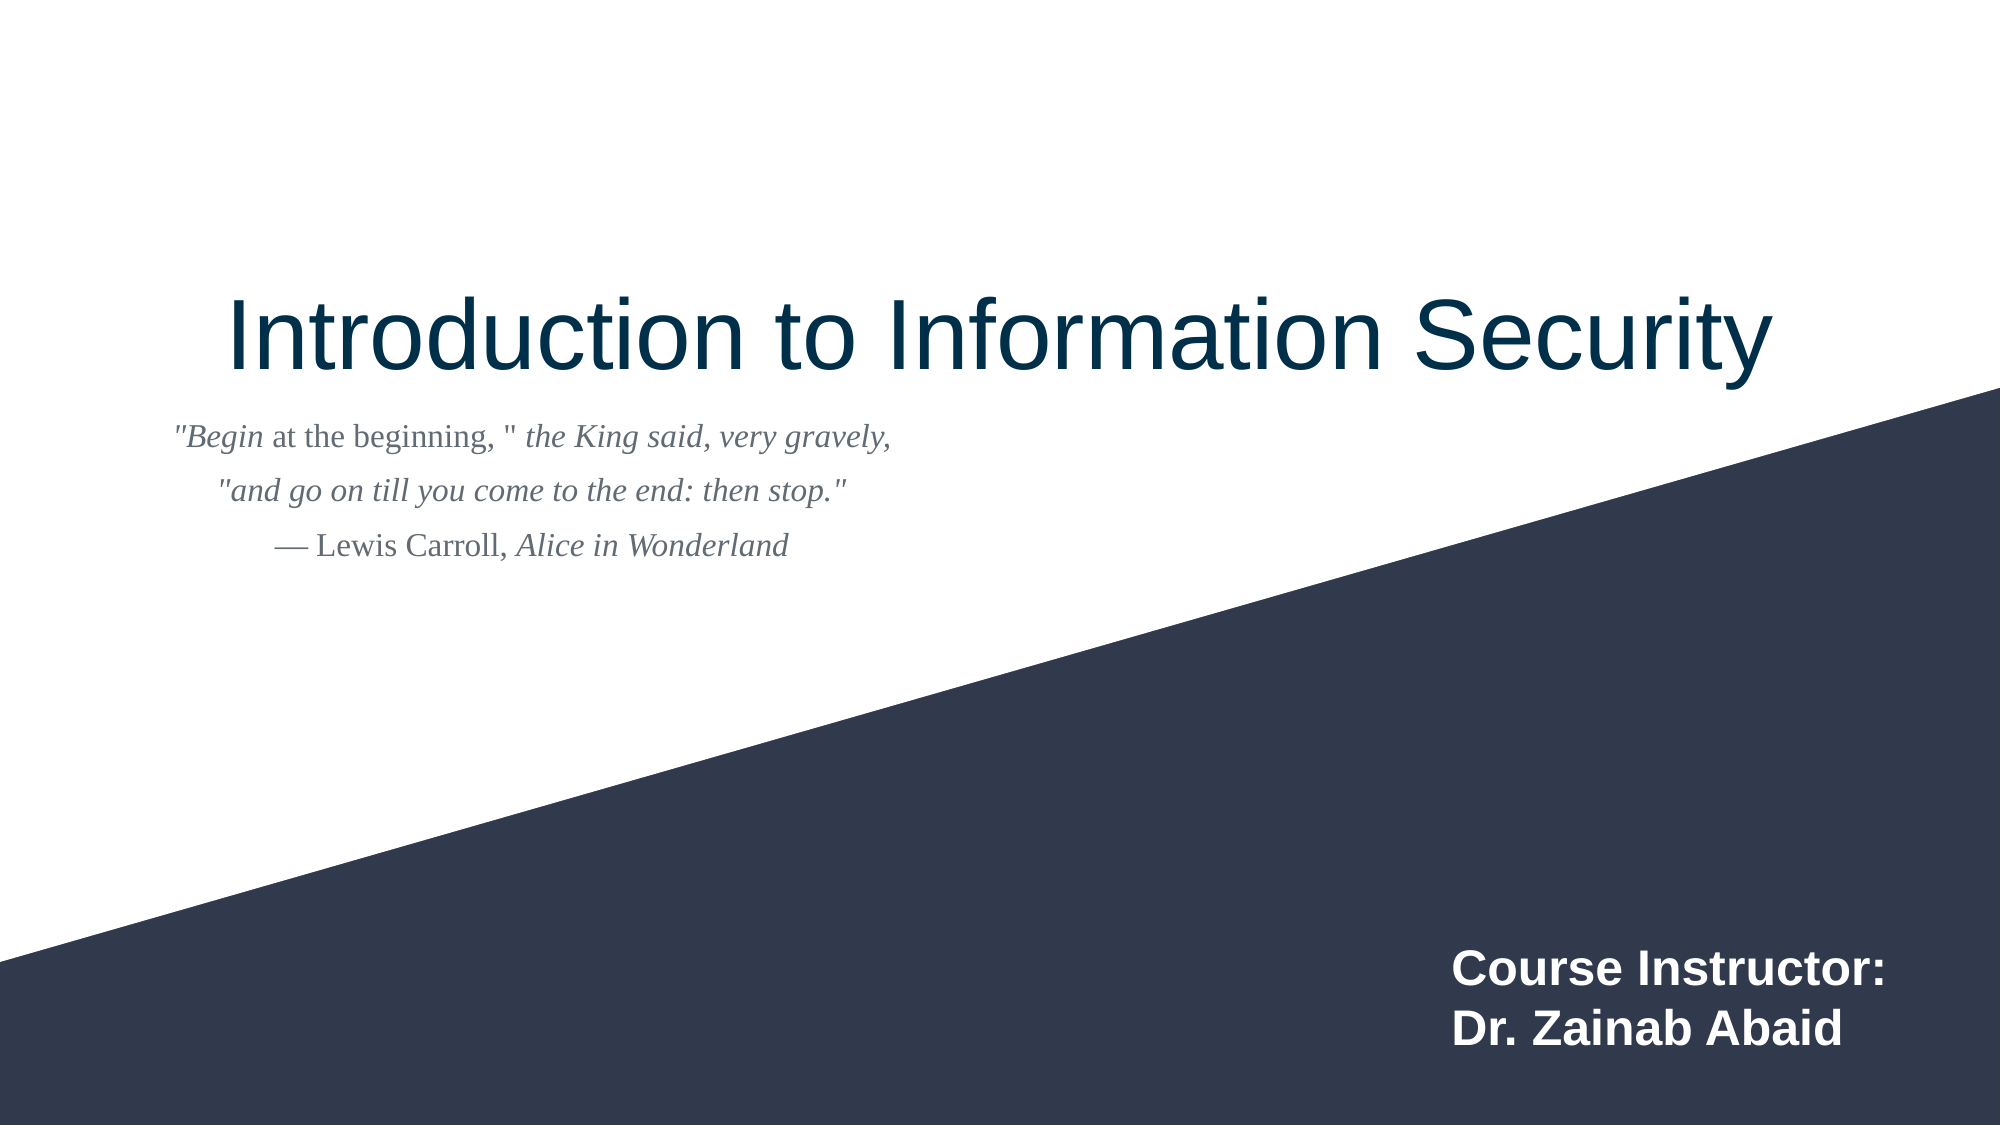

# Introduction to Information Security
"Begin at the beginning, " the King said, very gravely,
"and go on till you come to the end: then stop."
— Lewis Carroll, Alice in Wonderland
Course Instructor: Dr. Zainab Abaid